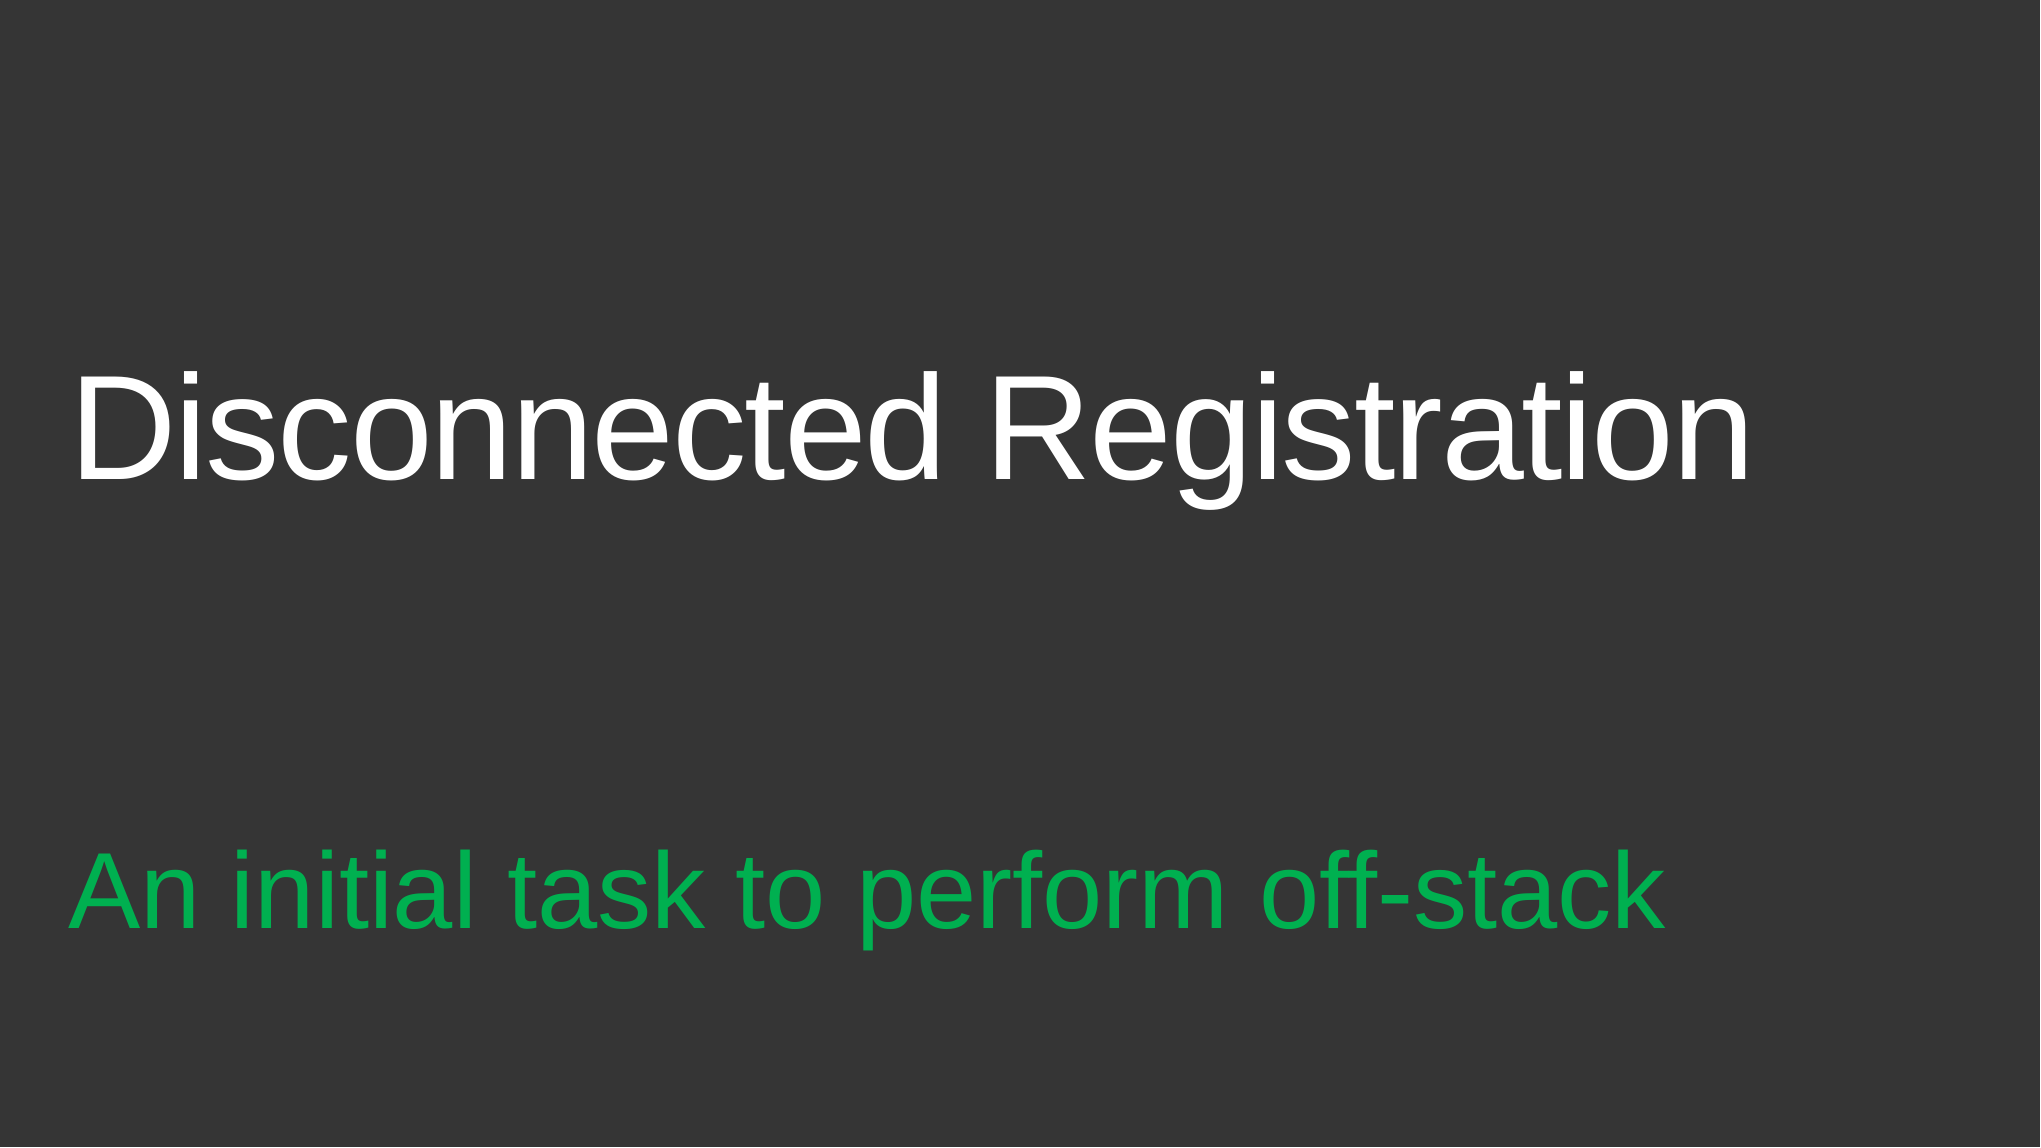

Disconnected Registration
An initial task to perform off-stack